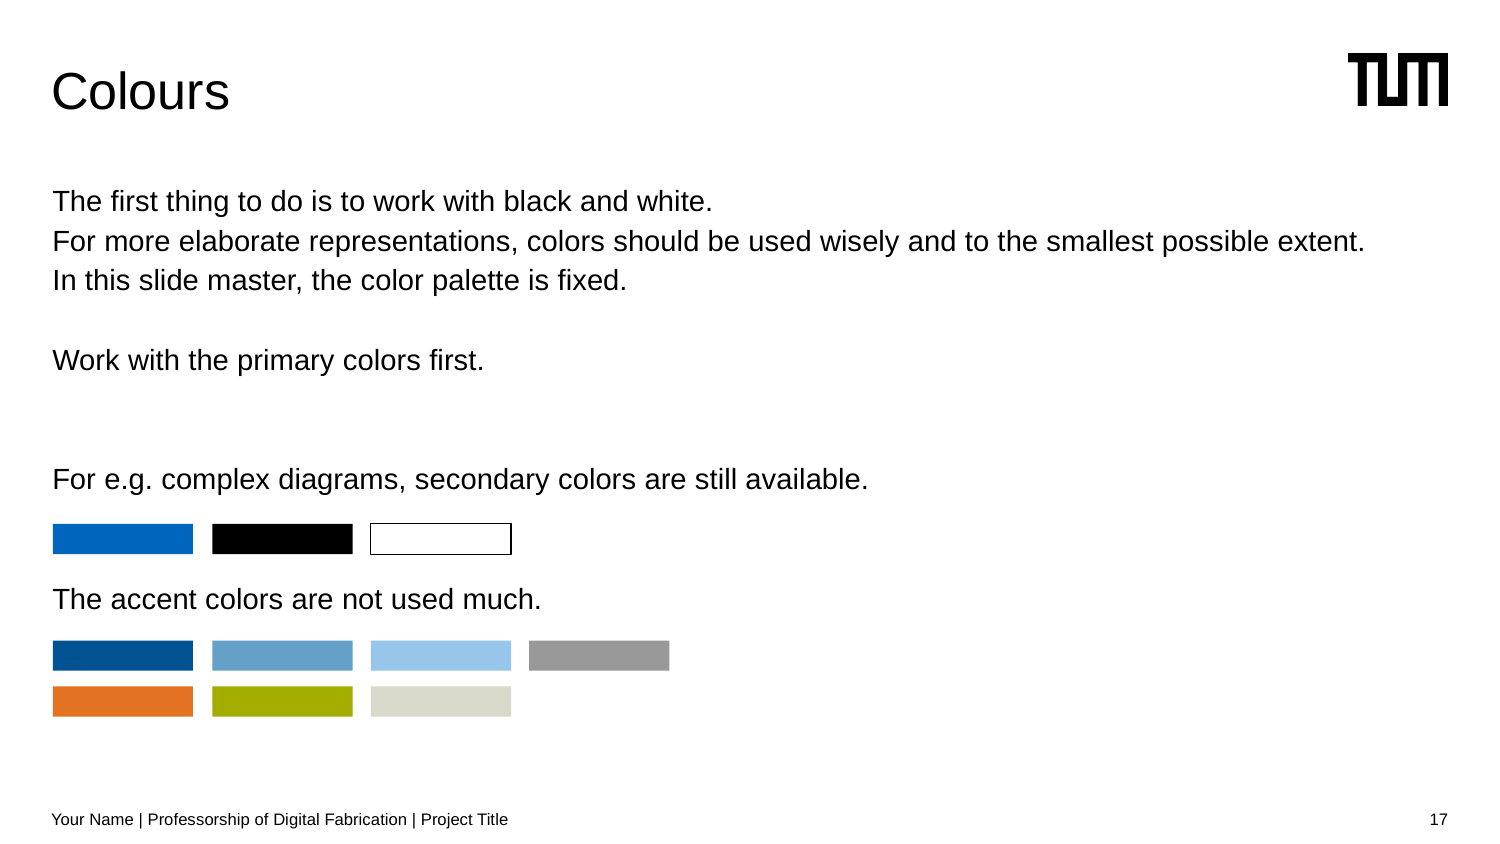

# Colours
The first thing to do is to work with black and white.
For more elaborate representations, colors should be used wisely and to the smallest possible extent.
In this slide master, the color palette is fixed.

Work with the primary colors first.

For e.g. complex diagrams, secondary colors are still available.

The accent colors are not used much.

Your Name | Professorship of Digital Fabrication | Project Title
17